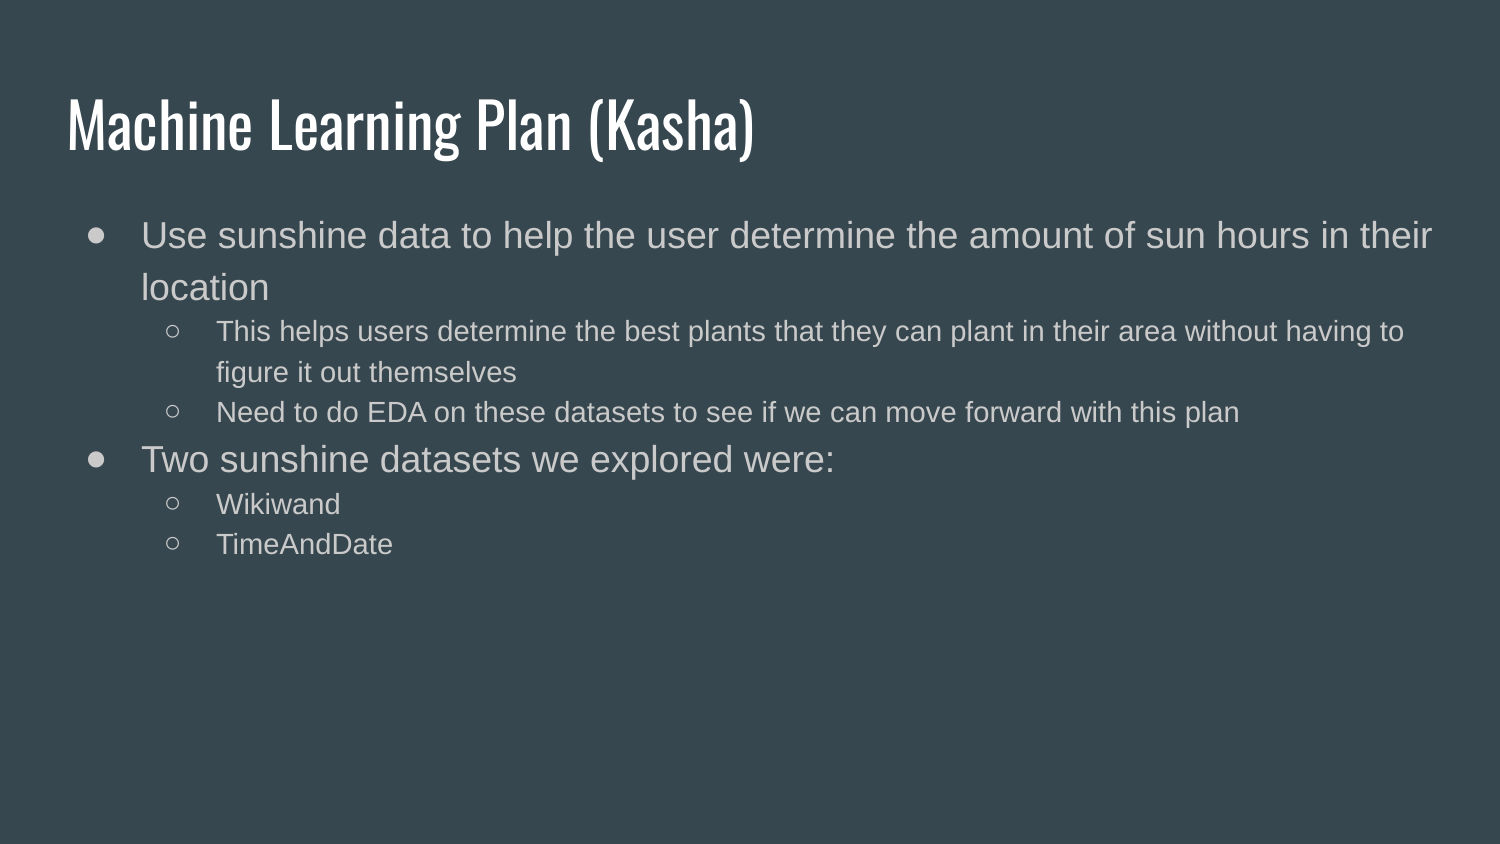

# Machine Learning Plan (Kasha)
Use sunshine data to help the user determine the amount of sun hours in their location
This helps users determine the best plants that they can plant in their area without having to figure it out themselves
Need to do EDA on these datasets to see if we can move forward with this plan
Two sunshine datasets we explored were:
Wikiwand
TimeAndDate